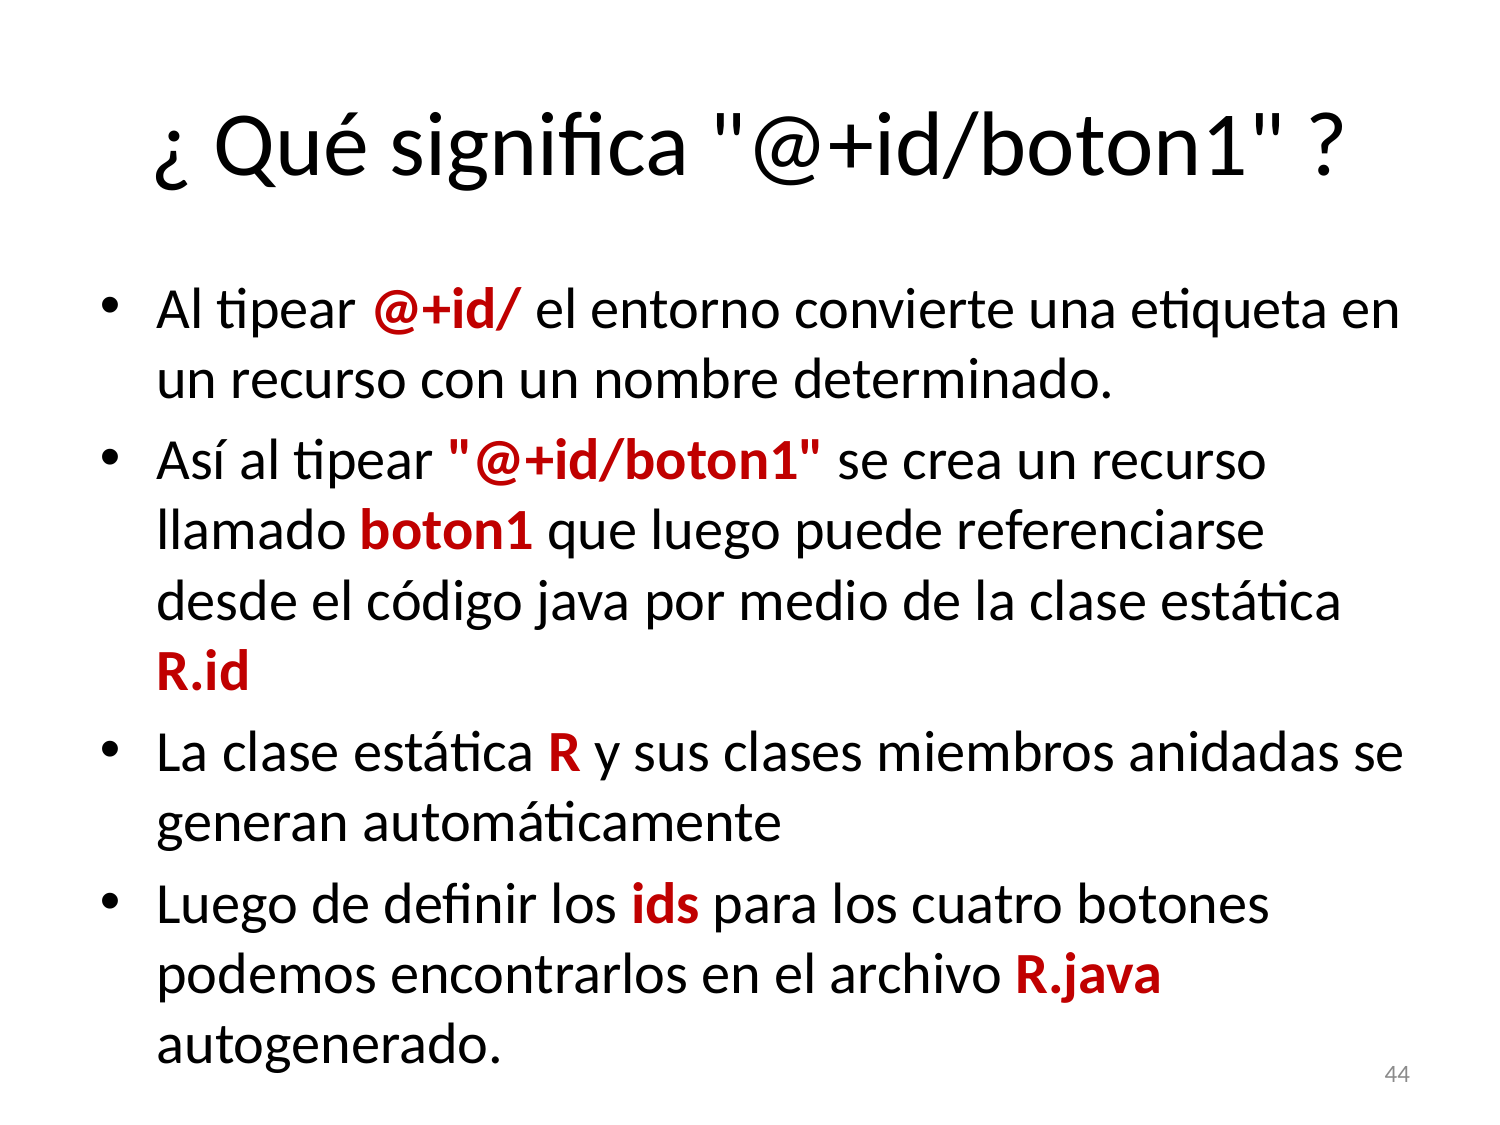

# ¿ Qué significa "@+id/boton1" ?
Al tipear @+id/ el entorno convierte una etiqueta en un recurso con un nombre determinado.
Así al tipear "@+id/boton1" se crea un recurso llamado boton1 que luego puede referenciarse desde el código java por medio de la clase estática R.id
La clase estática R y sus clases miembros anidadas se generan automáticamente
Luego de definir los ids para los cuatro botones podemos encontrarlos en el archivo R.java autogenerado.
44